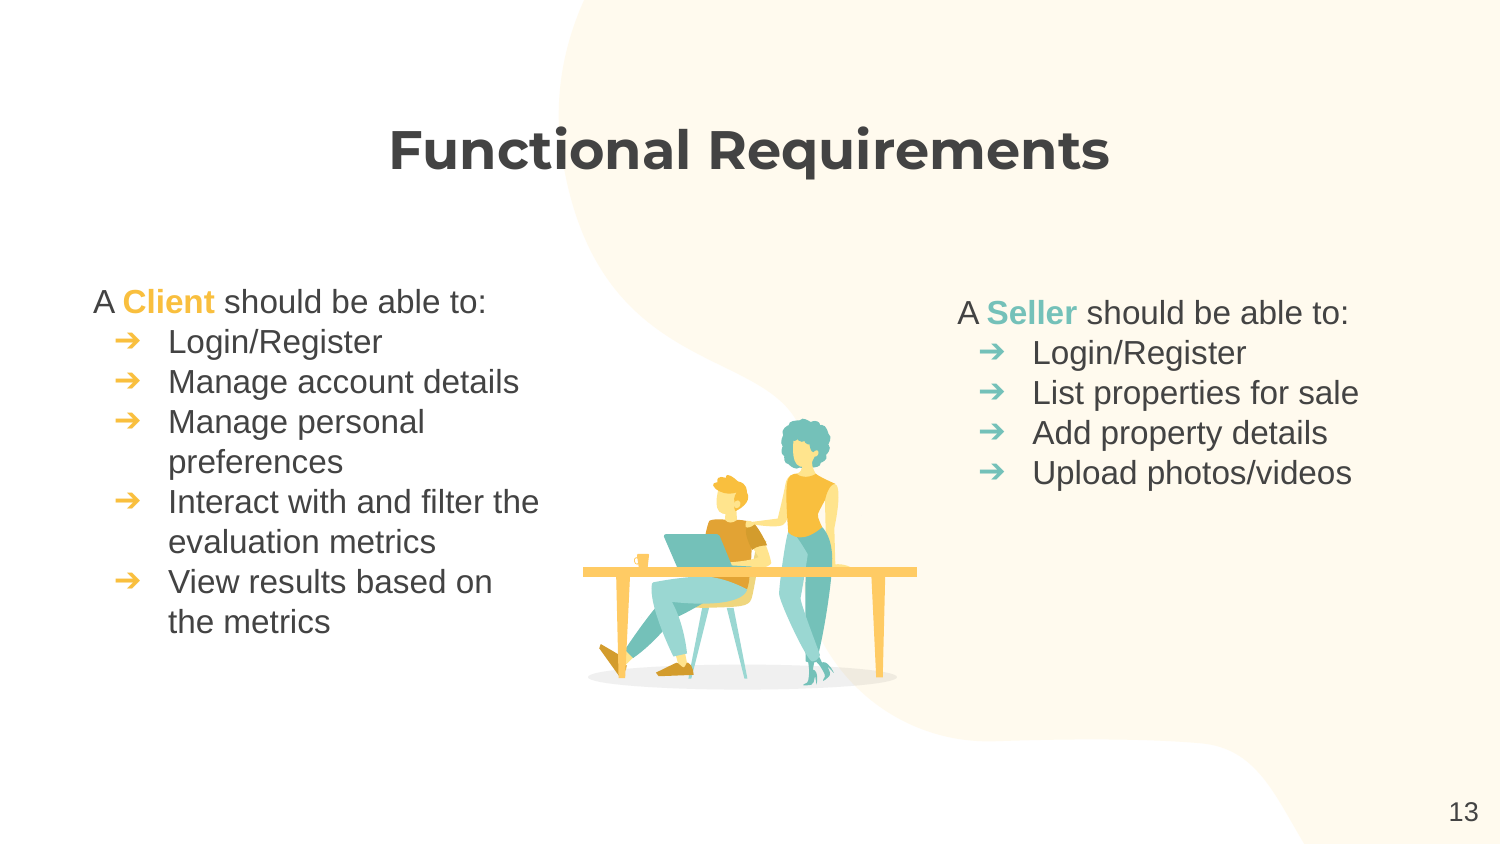

Functional Requirements
A Client should be able to:
Login/Register
Manage account details
Manage personal preferences
Interact with and filter the evaluation metrics
View results based on the metrics

A Seller should be able to:
Login/Register
List properties for sale
Add property details
Upload photos/videos

13